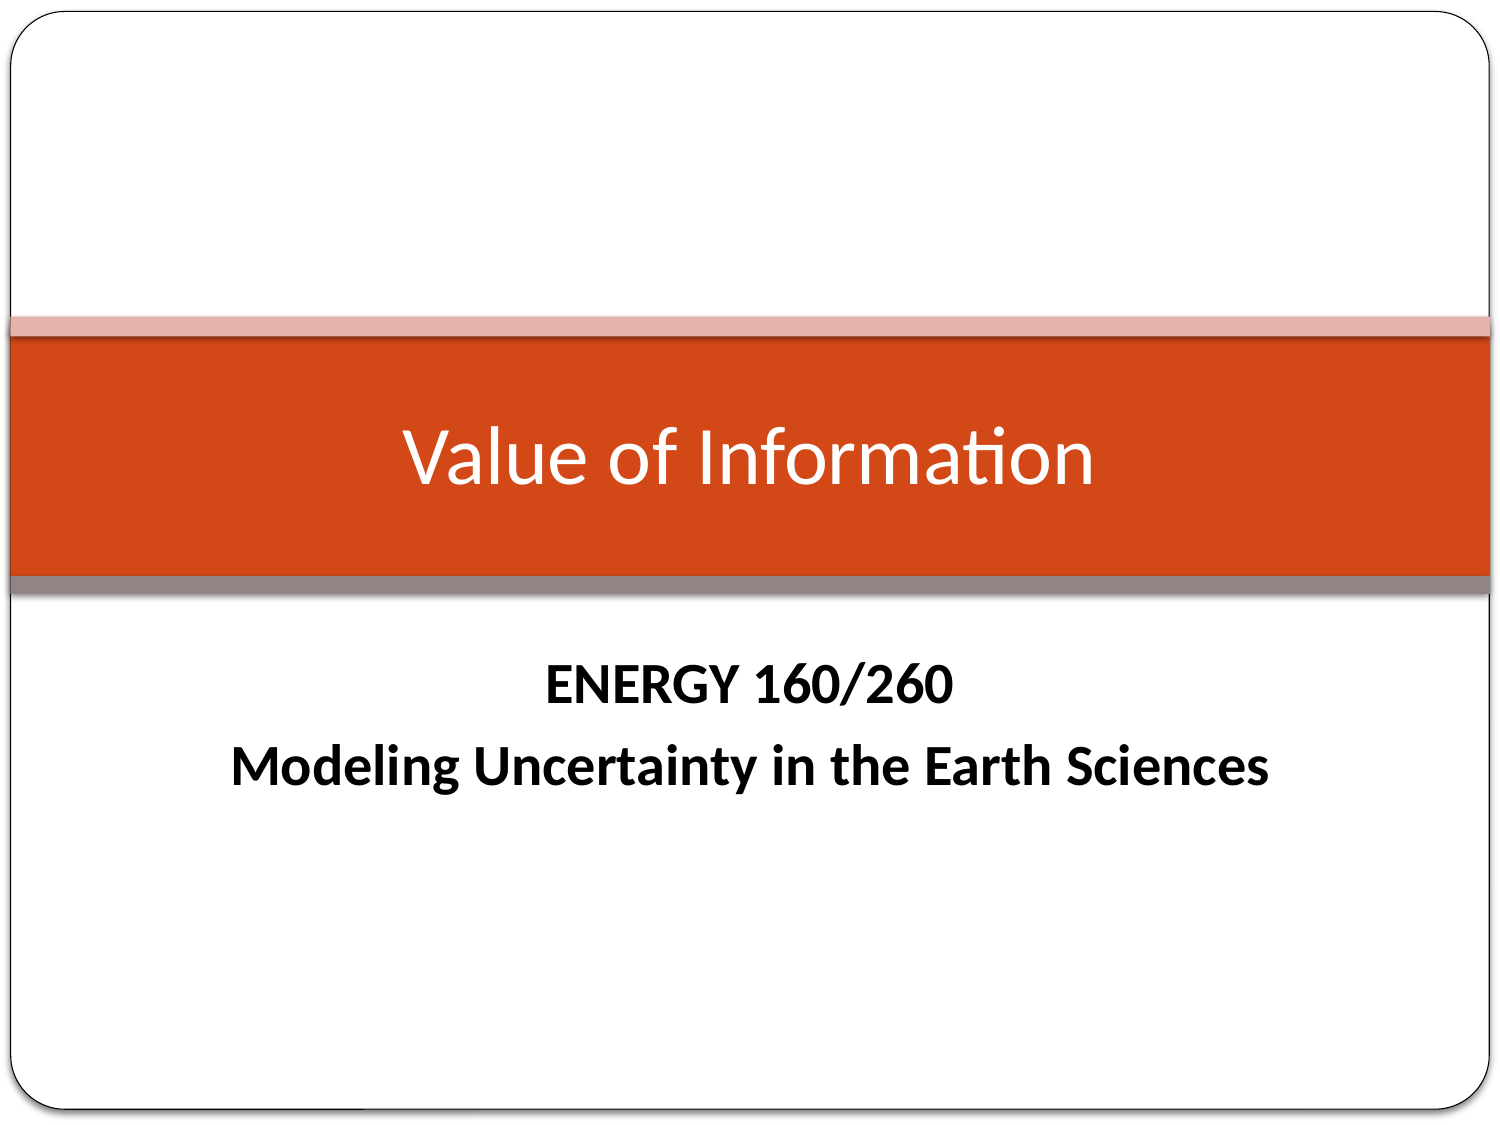

# Value of Information
ENERGY 160/260
Modeling Uncertainty in the Earth Sciences